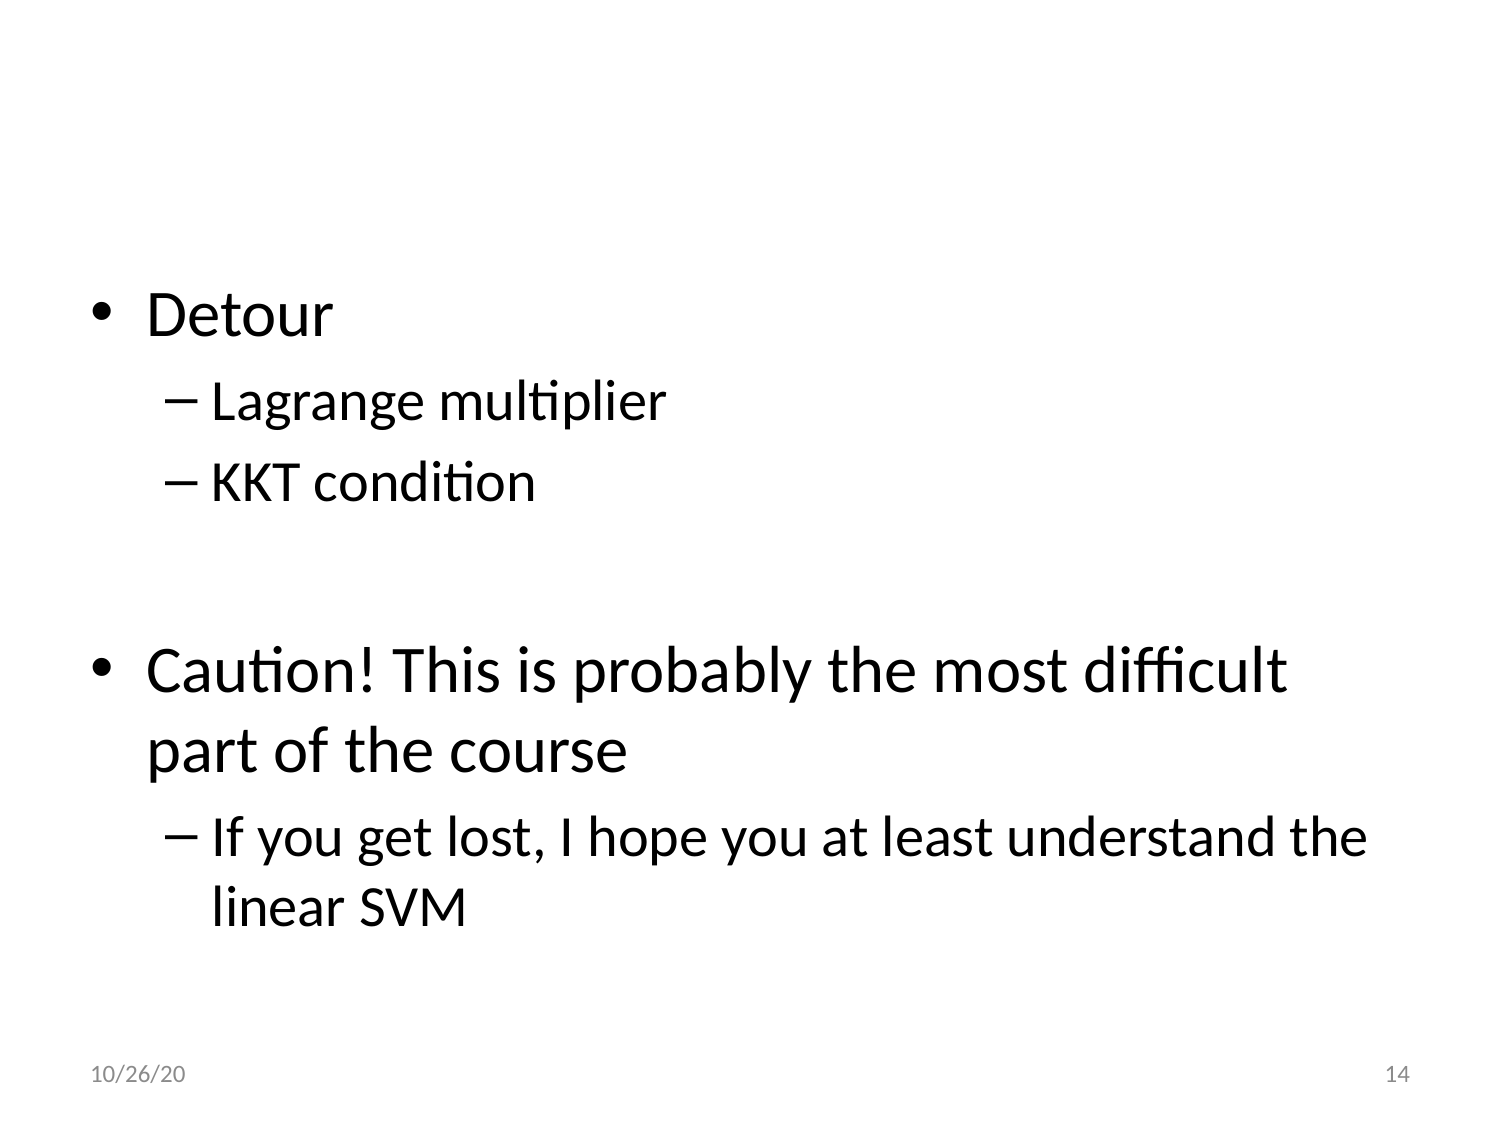

#
Detour
Lagrange multiplier
KKT condition

Caution! This is probably the most difficult part of the course
If you get lost, I hope you at least understand the linear SVM
10/26/20
14